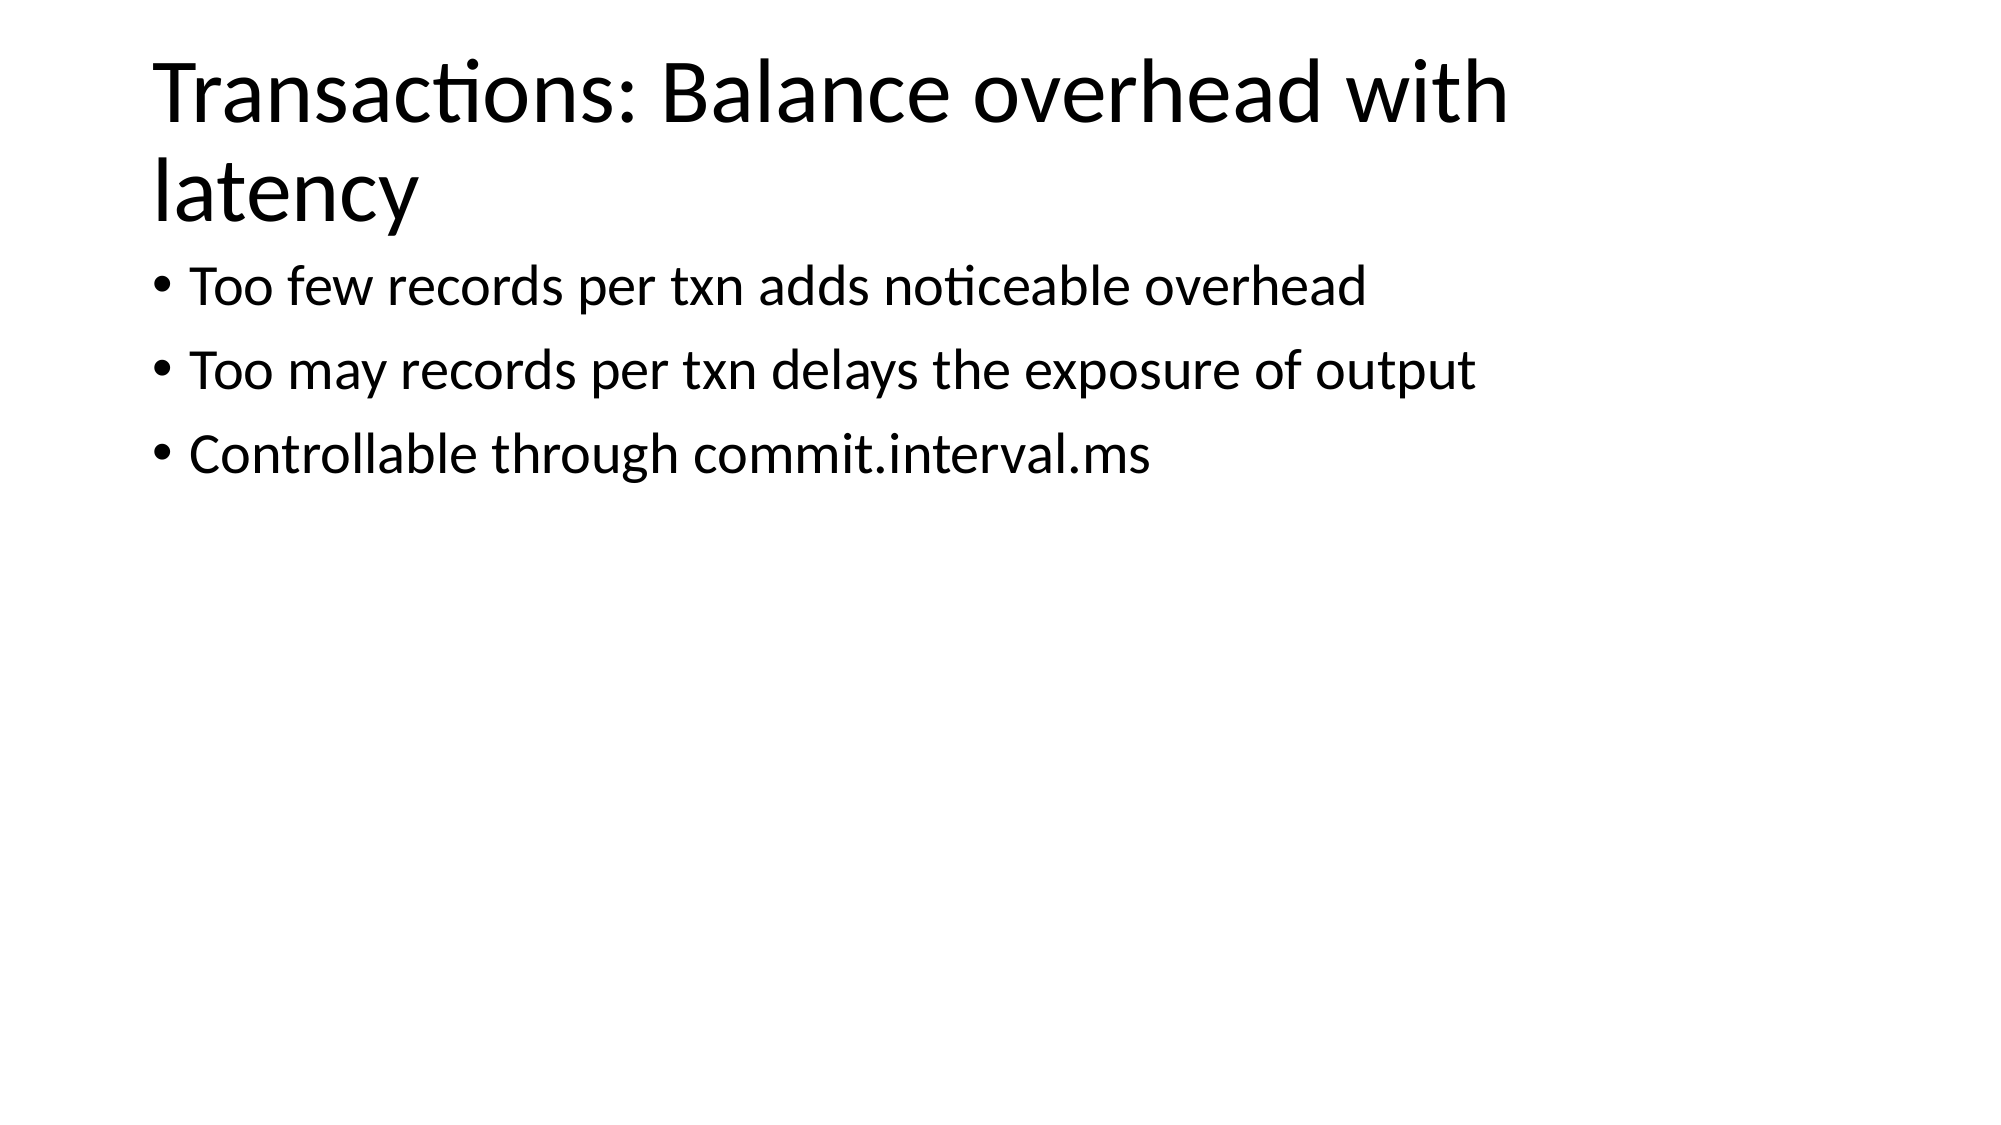

# Transactions: Balance overhead with latency
Too few records per txn adds noticeable overhead
Too may records per txn delays the exposure of output
Controllable through commit.interval.ms